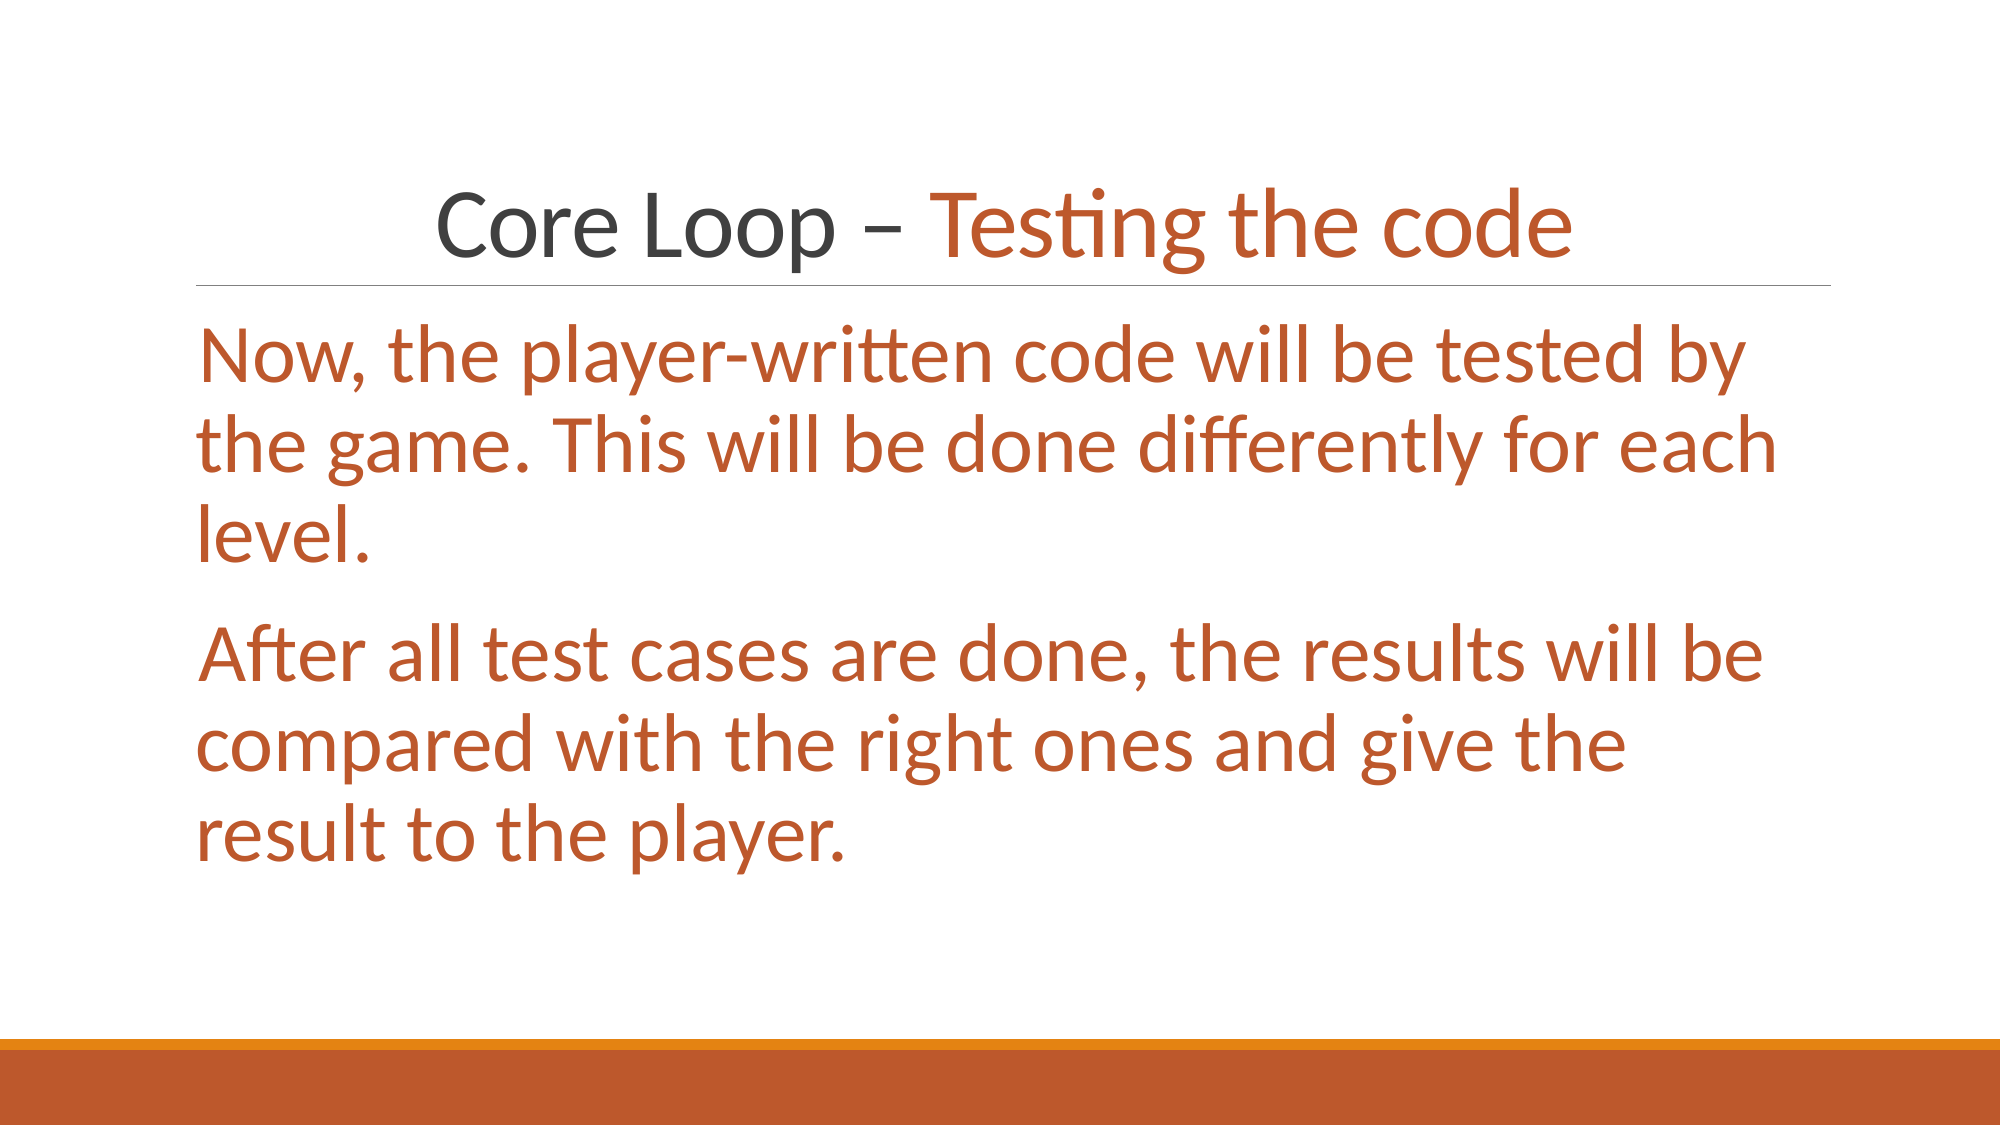

# Core Loop – Testing the code
Now, the player-written code will be tested by the game. This will be done differently for each level.
After all test cases are done, the results will be compared with the right ones and give the result to the player.